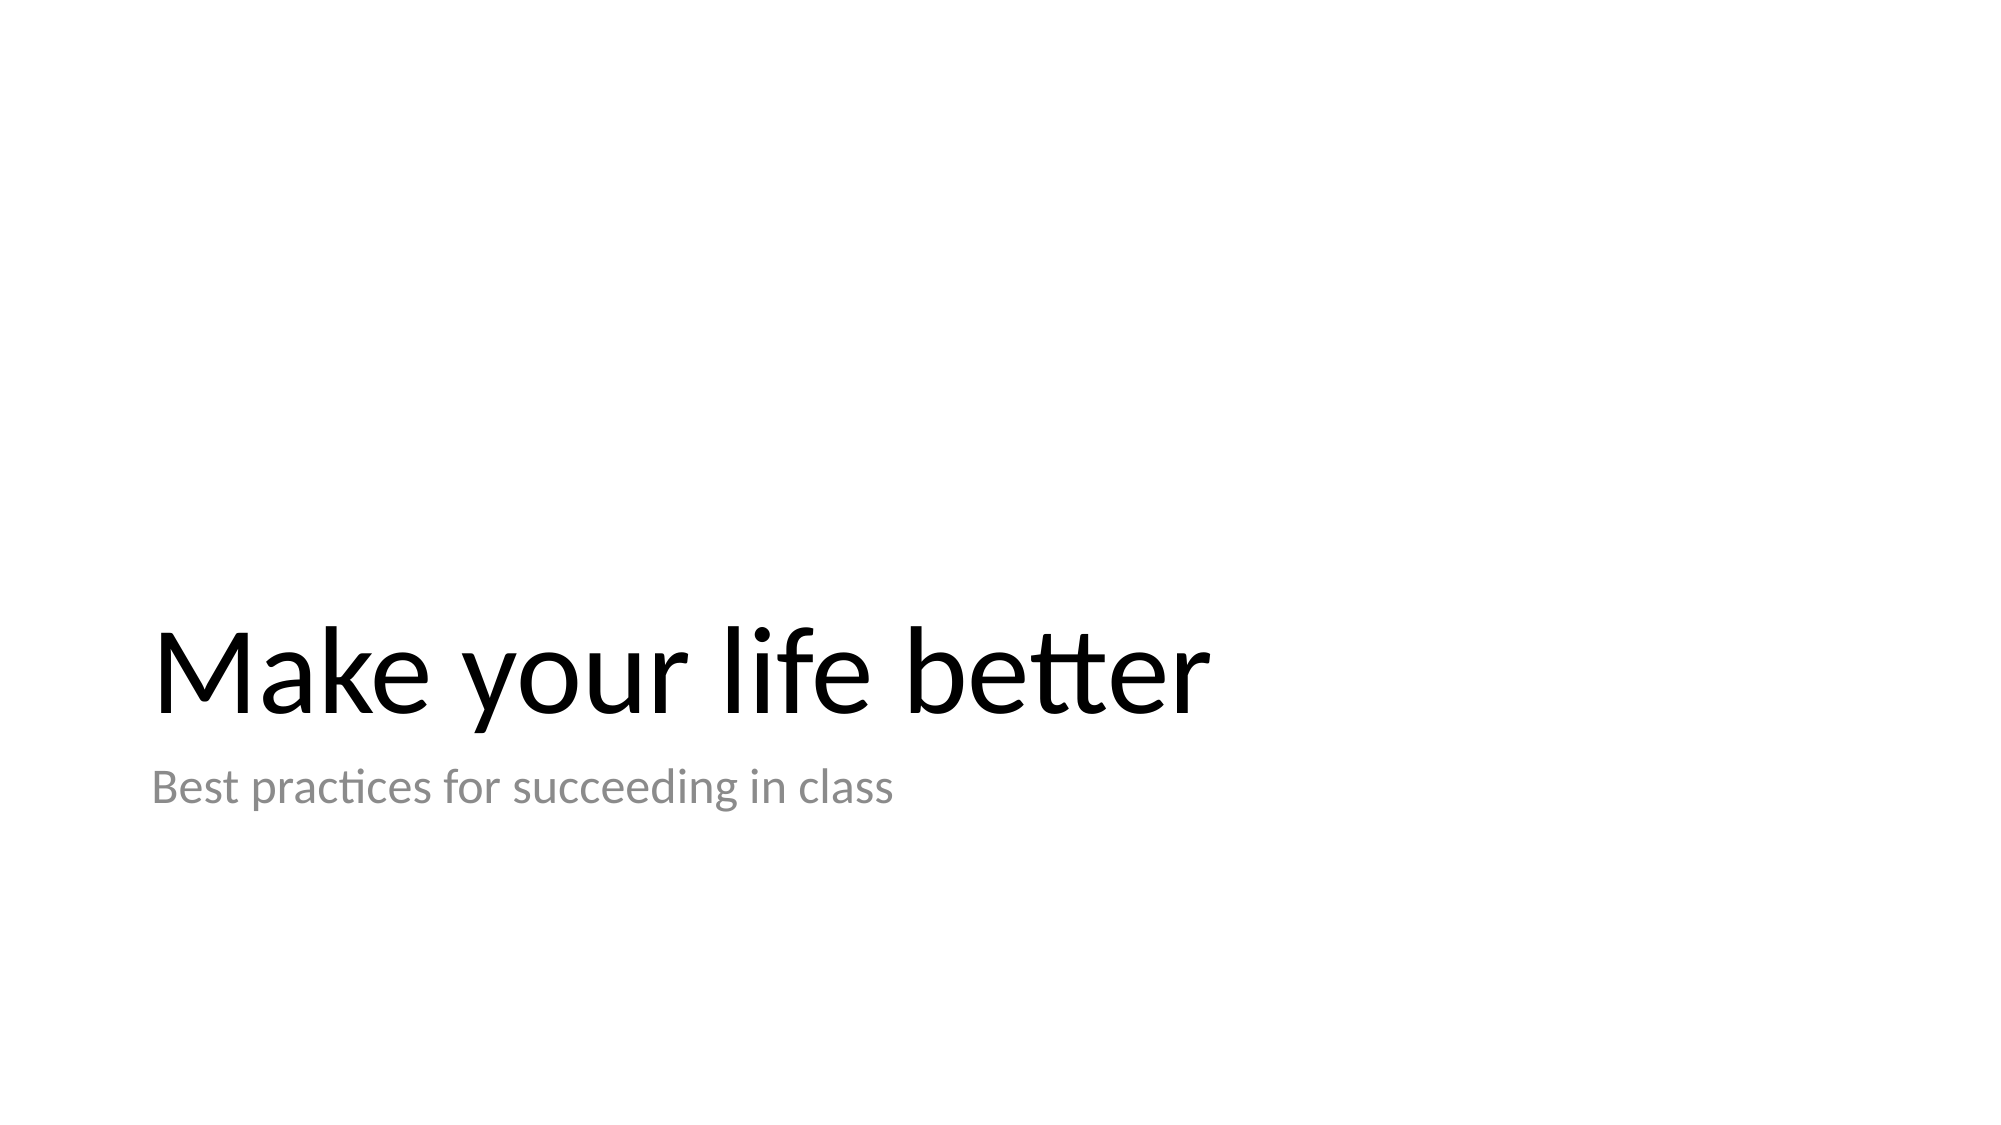

# Make your life better
Best practices for succeeding in class